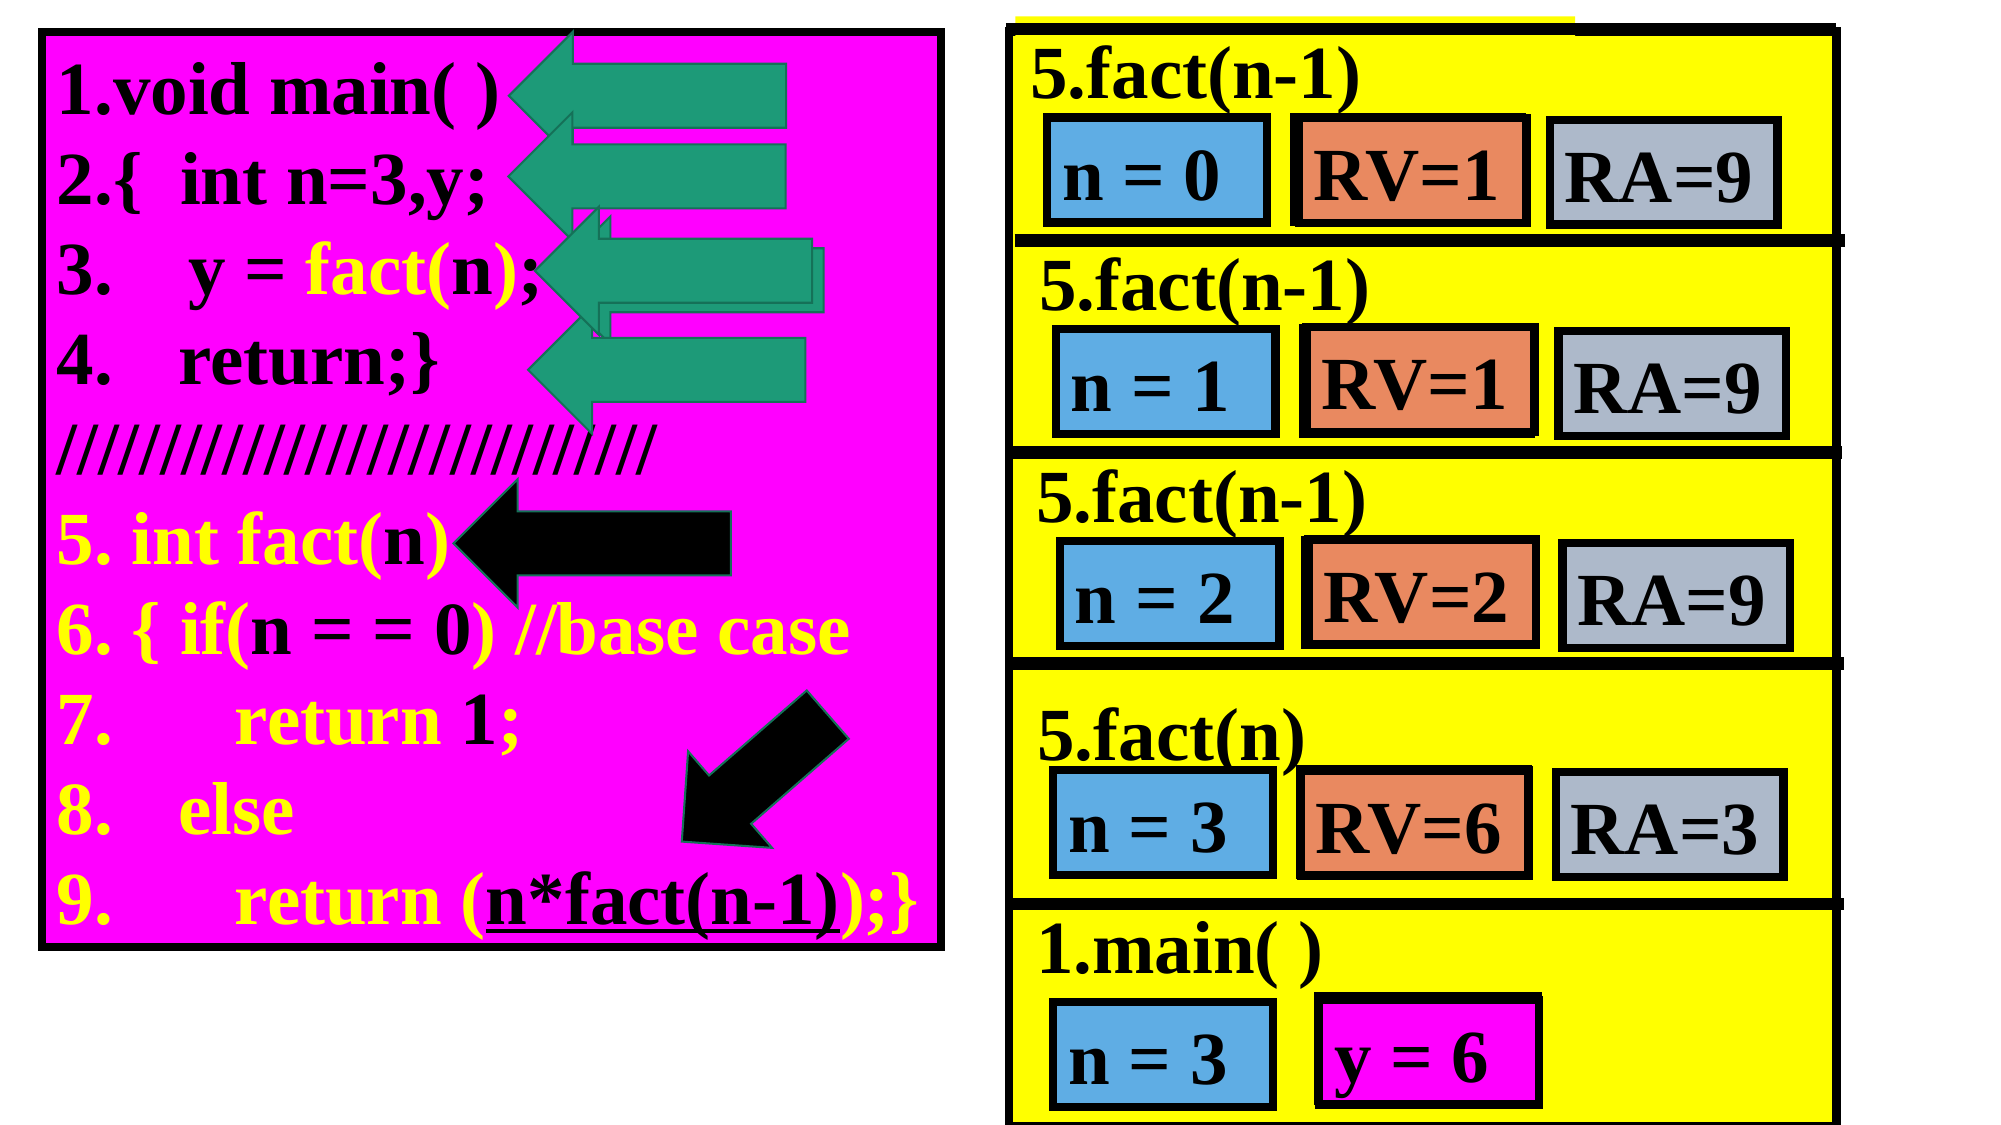

5.fact(n-1)

1.void main( )
2.{  int n=3,y;
3.    y = fact(n);
return;}
/////////////////////////////
5. int fact(n)
6. { if(n = = 0) //base case
   return 1;
else
   return (n*fact(n-1));}

4.1 Recursion

RV
n = 0
RV=1
RA=9

5.fact(n-1)

RV=1
RV
n = 1
RA=9
5.fact(n-1)

RV=2
RV
n = 2
RA=9
5.fact(n)

RV
n = 3
RV=6
RA=3
1.main( )
y
y = 6
n = 3